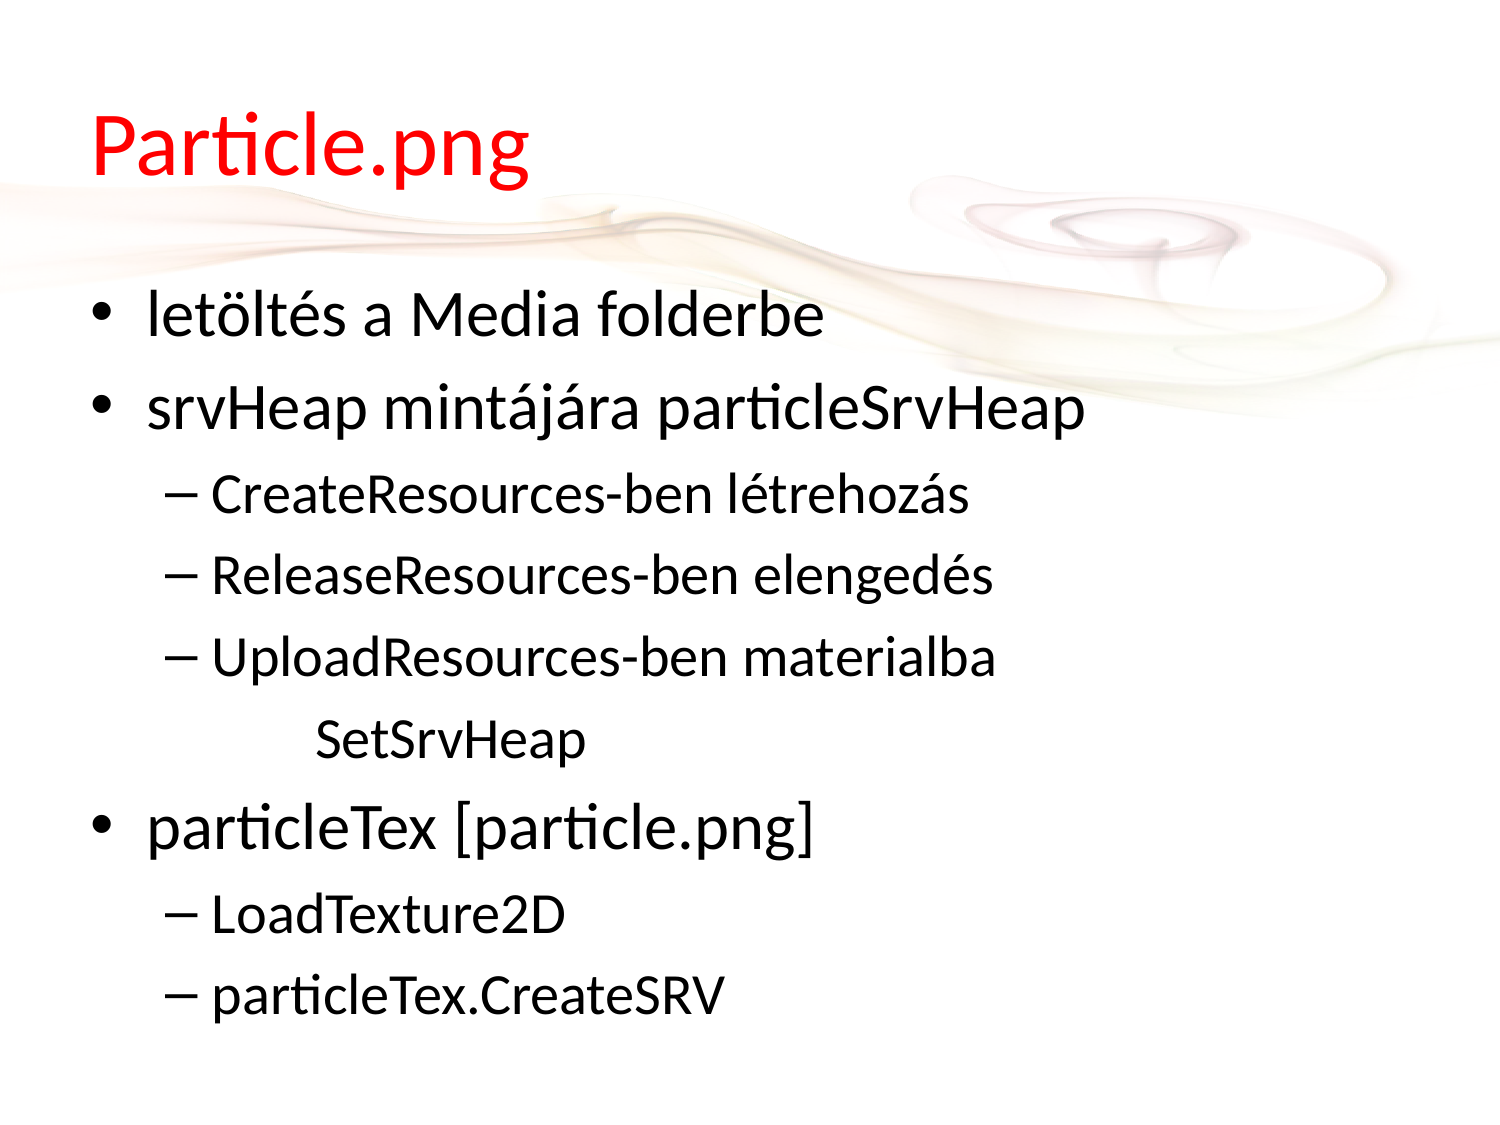

# Particle.png
letöltés a Media folderbe
srvHeap mintájára particleSrvHeap
CreateResources-ben létrehozás
ReleaseResources-ben elengedés
UploadResources-ben materialba
	SetSrvHeap
particleTex [particle.png]
LoadTexture2D
particleTex.CreateSRV